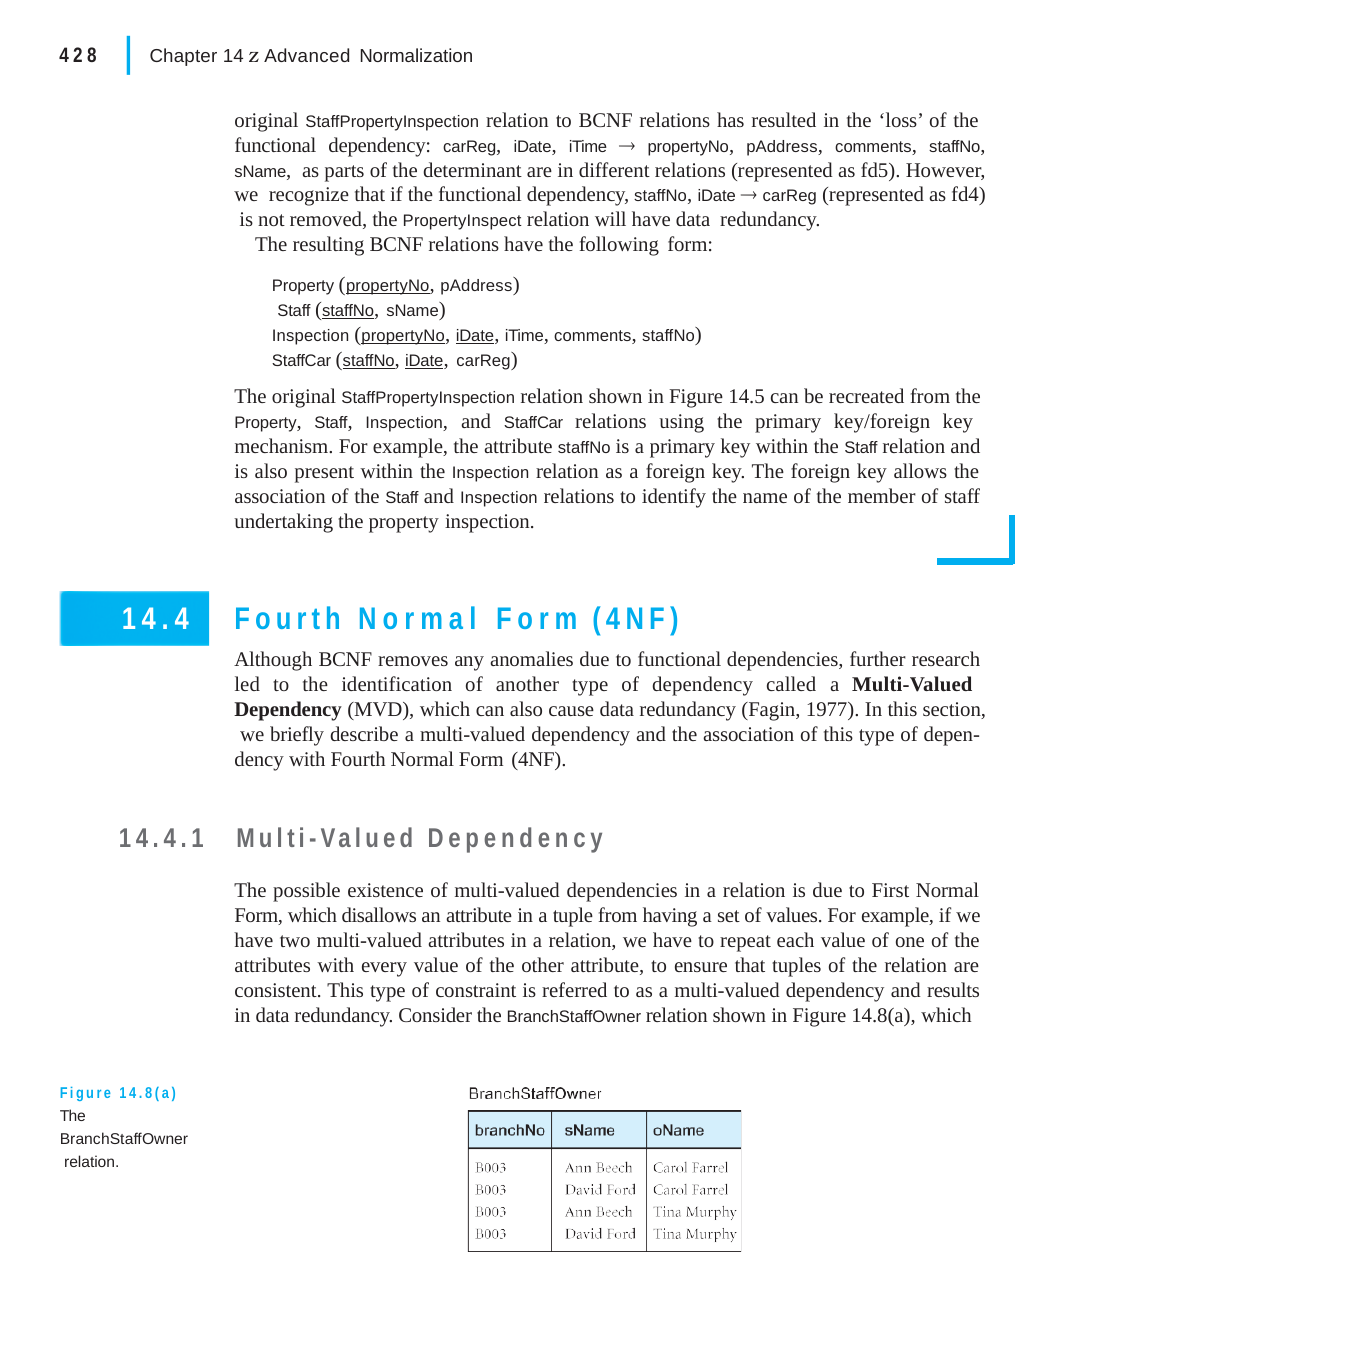

|
428
Chapter 14 z Advanced Normalization
original StaffPropertyInspection relation to BCNF relations has resulted in the ‘loss’ of the  functional dependency: carReg, iDate, iTime → propertyNo, pAddress, comments, staffNo, sName,  as parts of the determinant are in different relations (represented as fd5). However, we  recognize that if the functional dependency, staffNo, iDate → carReg (represented as fd4)  is not removed, the PropertyInspect relation will have data redundancy.
The resulting BCNF relations have the following form:
Property (propertyNo, pAddress)  Staff (staffNo, sName)
Inspection (propertyNo, iDate, iTime, comments, staffNo)  StaffCar (staffNo, iDate, carReg)
The original StaffPropertyInspection relation shown in Figure 14.5 can be recreated from the  Property, Staff, Inspection, and StaffCar relations using the primary key/foreign key  mechanism. For example, the attribute staffNo is a primary key within the Staff relation and  is also present within the Inspection relation as a foreign key. The foreign key allows the  association of the Staff and Inspection relations to identify the name of the member of staff  undertaking the property inspection.

Fourth Normal Form (4NF)
Although BCNF removes any anomalies due to functional dependencies, further research  led to the identification of another type of dependency called a Multi-Valued  Dependency (MVD), which can also cause data redundancy (Fagin, 1977). In this section,  we briefly describe a multi-valued dependency and the association of this type of depen-  dency with Fourth Normal Form (4NF).

14.4
14.4.1	Multi-Valued Dependency
The possible existence of multi-valued dependencies in a relation is due to First Normal  Form, which disallows an attribute in a tuple from having a set of values. For example, if we  have two multi-valued attributes in a relation, we have to repeat each value of one of the  attributes with every value of the other attribute, to ensure that tuples of the relation are  consistent. This type of constraint is referred to as a multi-valued dependency and results  in data redundancy. Consider the BranchStaffOwner relation shown in Figure 14.8(a), which
Figure 14.8(a)  The  BranchStaffOwner  relation.